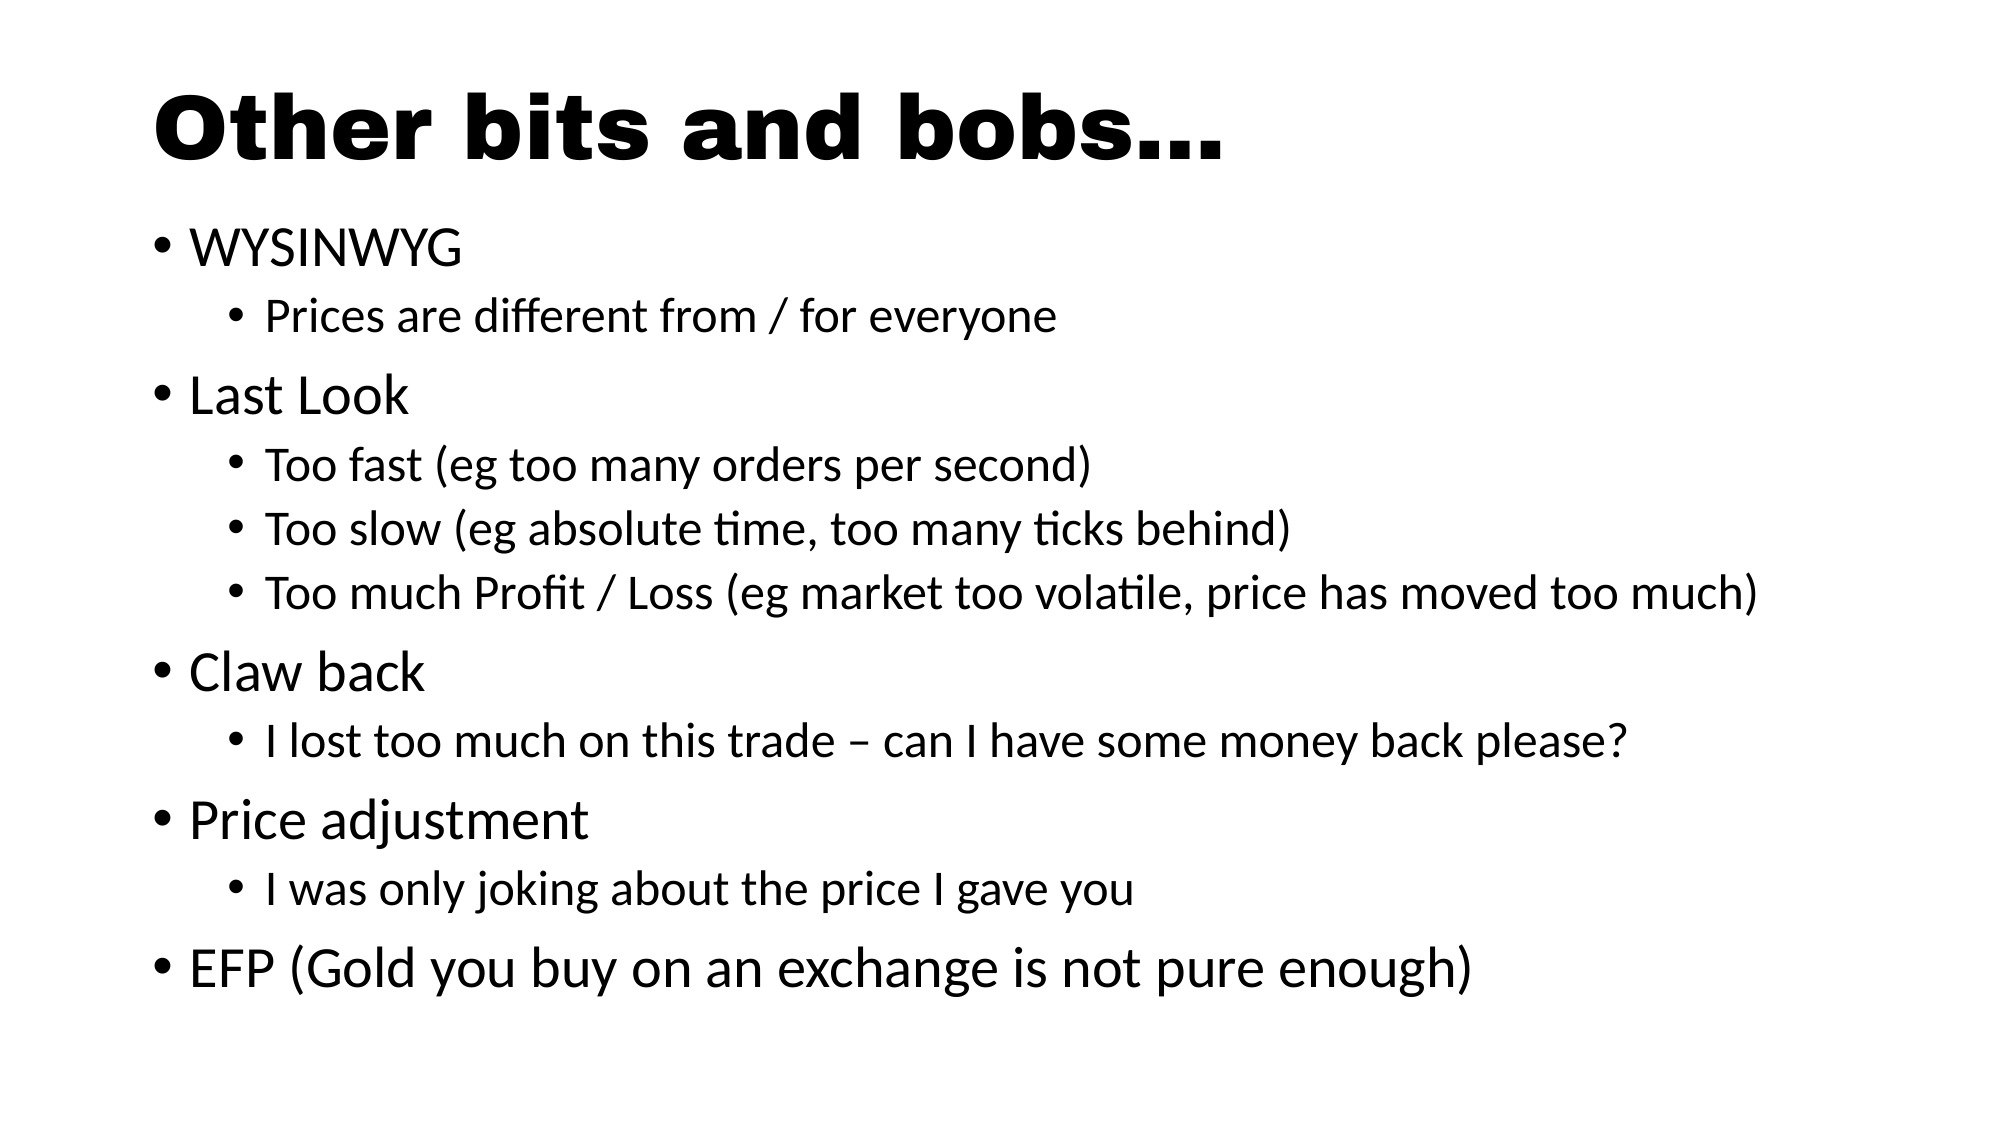

# Other bits and bobs…
WYSINWYG
Prices are different from / for everyone
Last Look
Too fast (eg too many orders per second)
Too slow (eg absolute time, too many ticks behind)
Too much Profit / Loss (eg market too volatile, price has moved too much)
Claw back
I lost too much on this trade – can I have some money back please?
Price adjustment
I was only joking about the price I gave you
EFP (Gold you buy on an exchange is not pure enough)